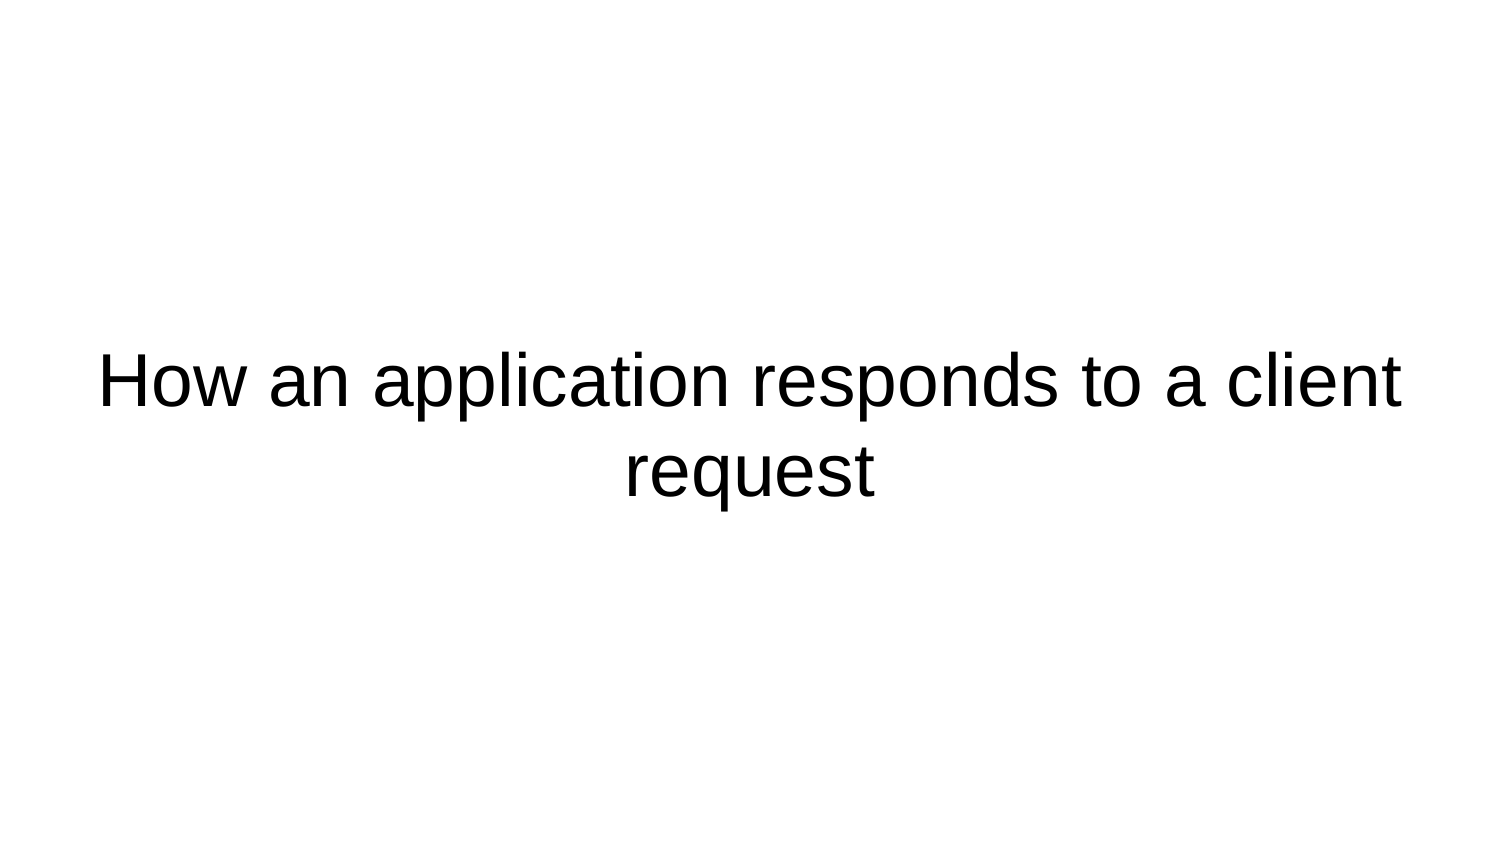

# How an application responds to a client request